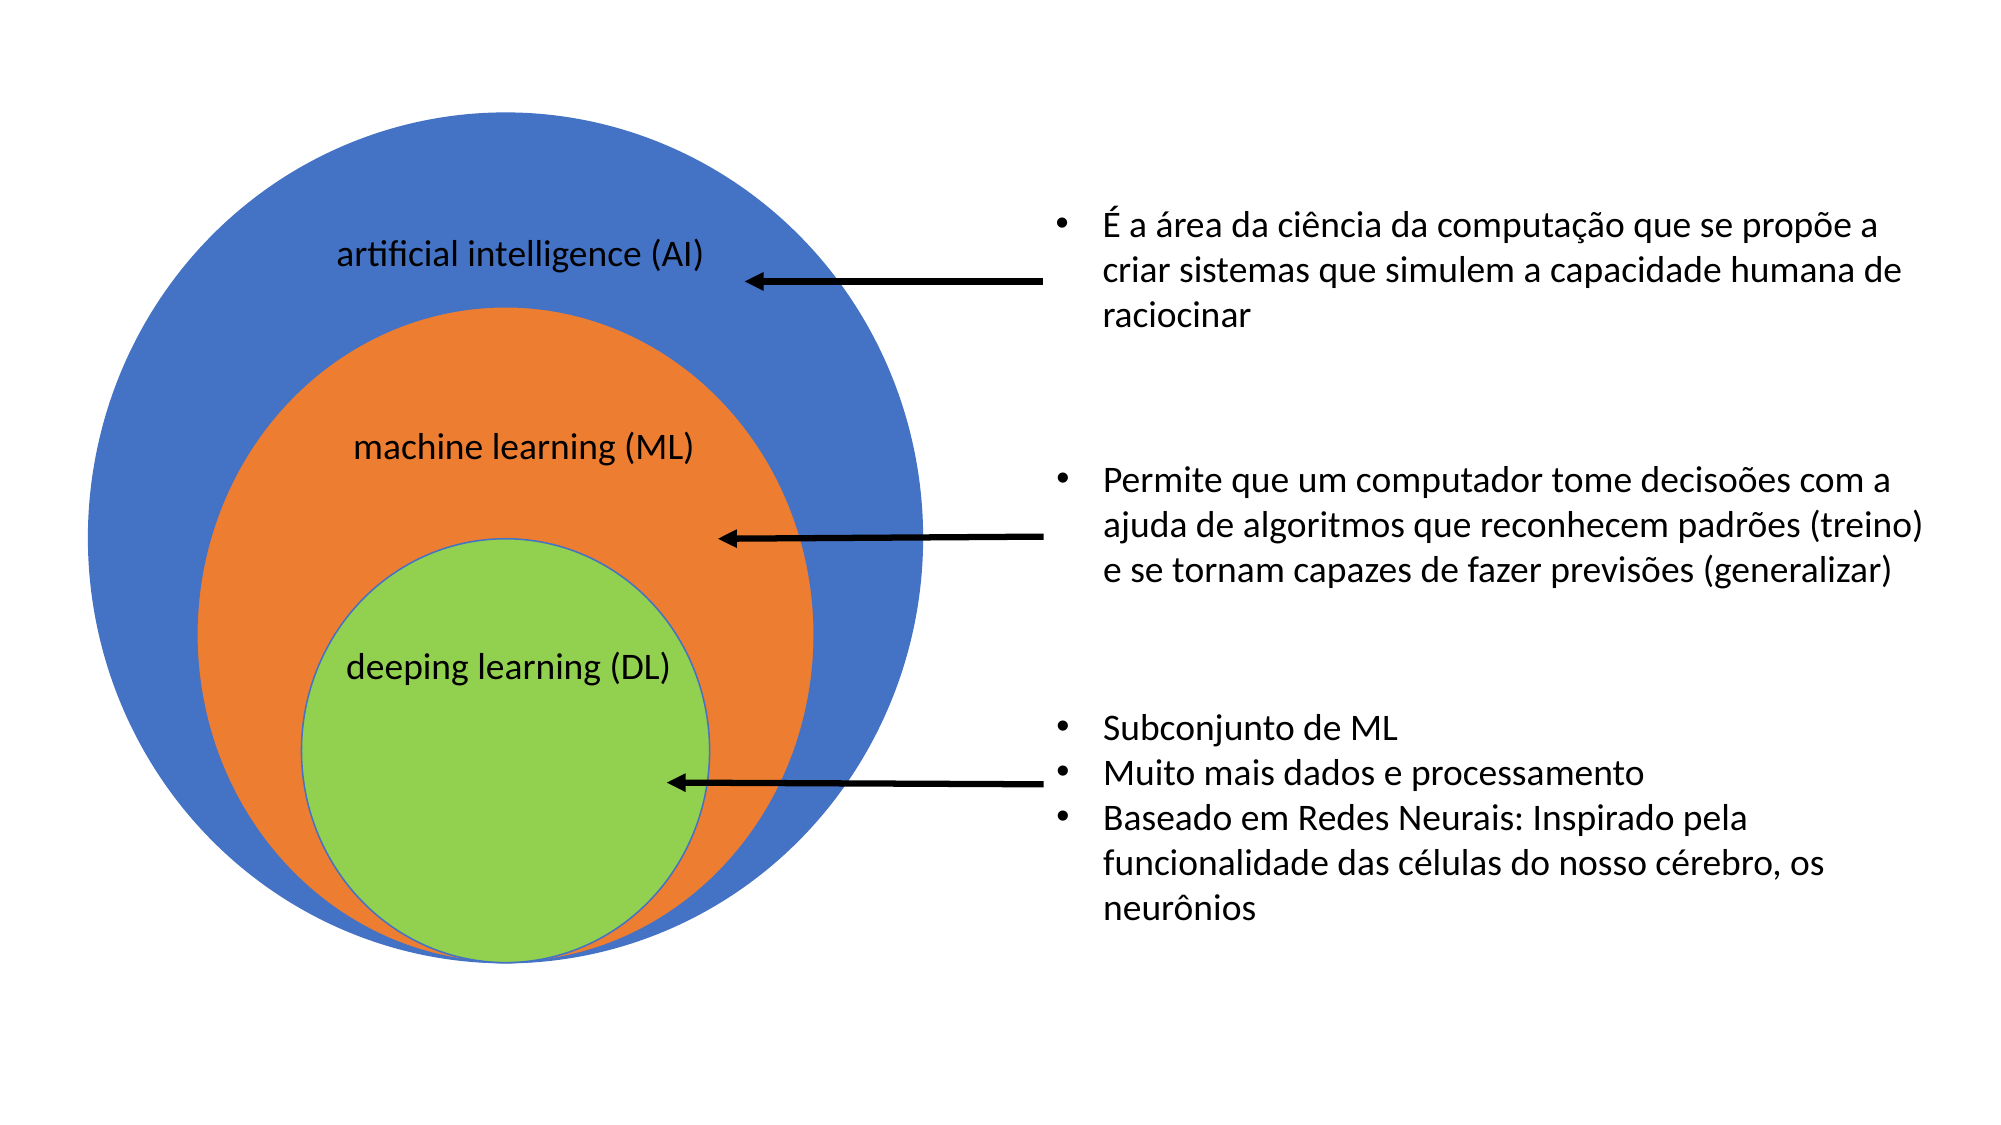

É a área da ciência da computação que se propõe a criar sistemas que simulem a capacidade humana de raciocinar
artificial intelligence (AI)

machine learning (ML)
Permite que um computador tome decisoões com a ajuda de algoritmos que reconhecem padrões (treino) e se tornam capazes de fazer previsões (generalizar)

deeping learning (DL)
Subconjunto de ML
Muito mais dados e processamento
Baseado em Redes Neurais: Inspirado pela funcionalidade das células do nosso cérebro, os neurônios